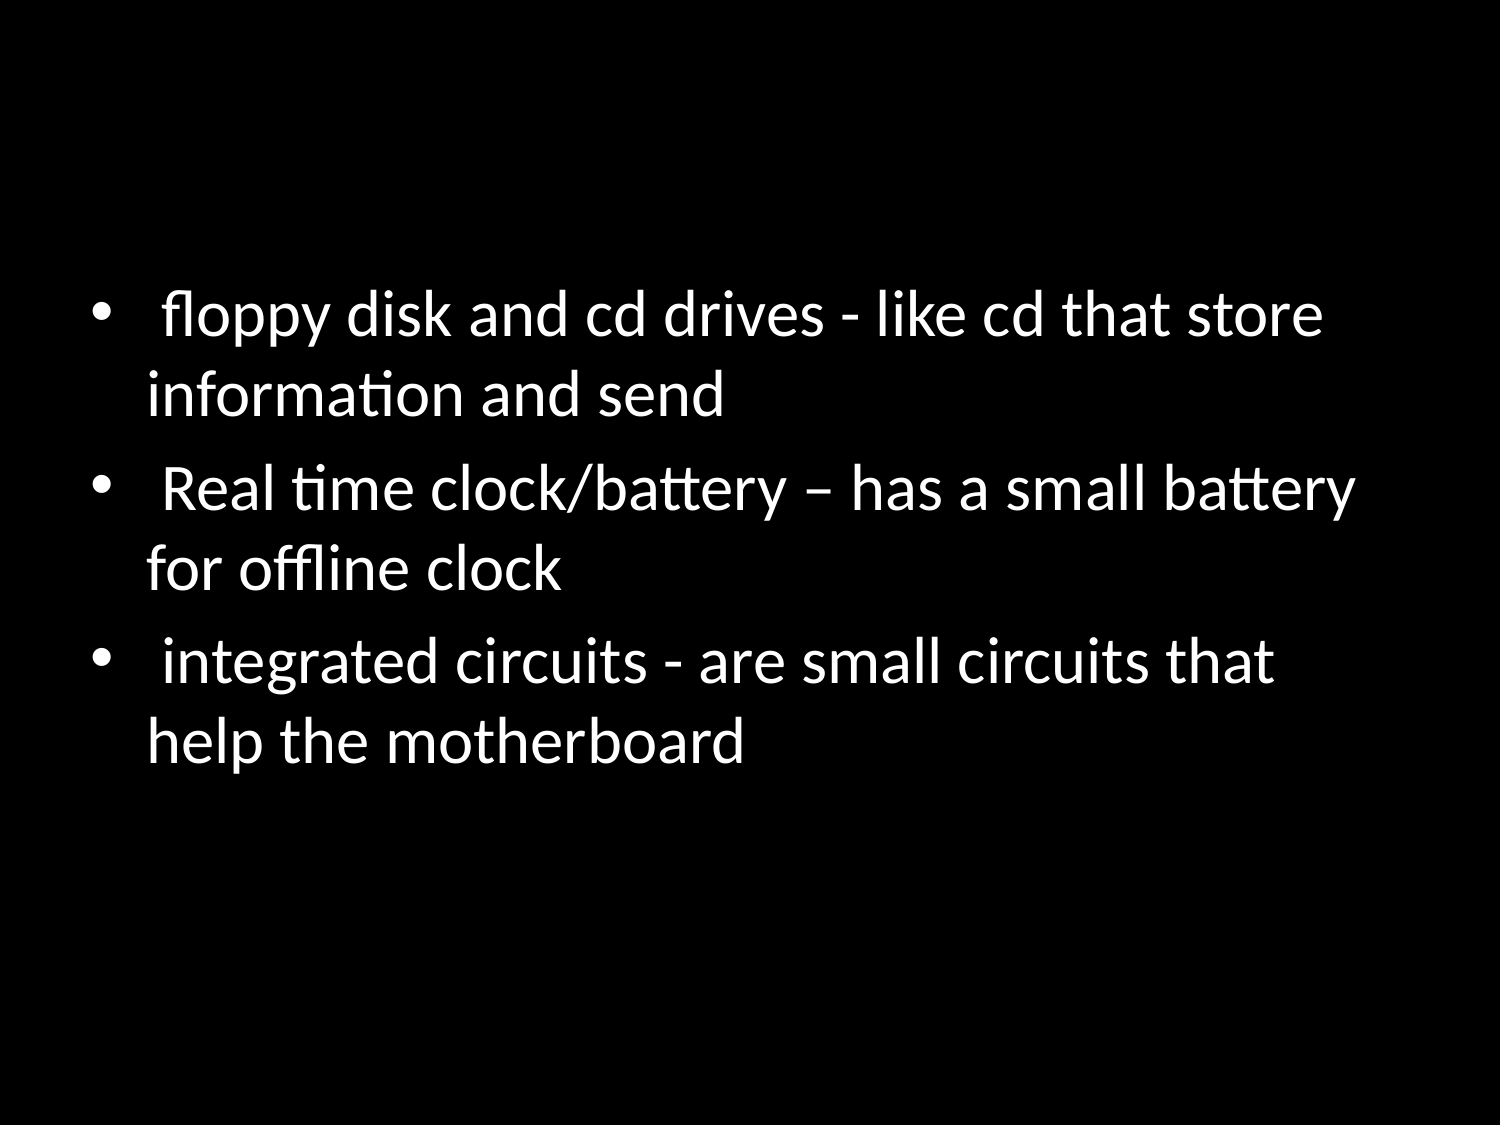

#
 floppy disk and cd drives - like cd that store information and send
 Real time clock/battery – has a small battery for offline clock
 integrated circuits - are small circuits that help the motherboard